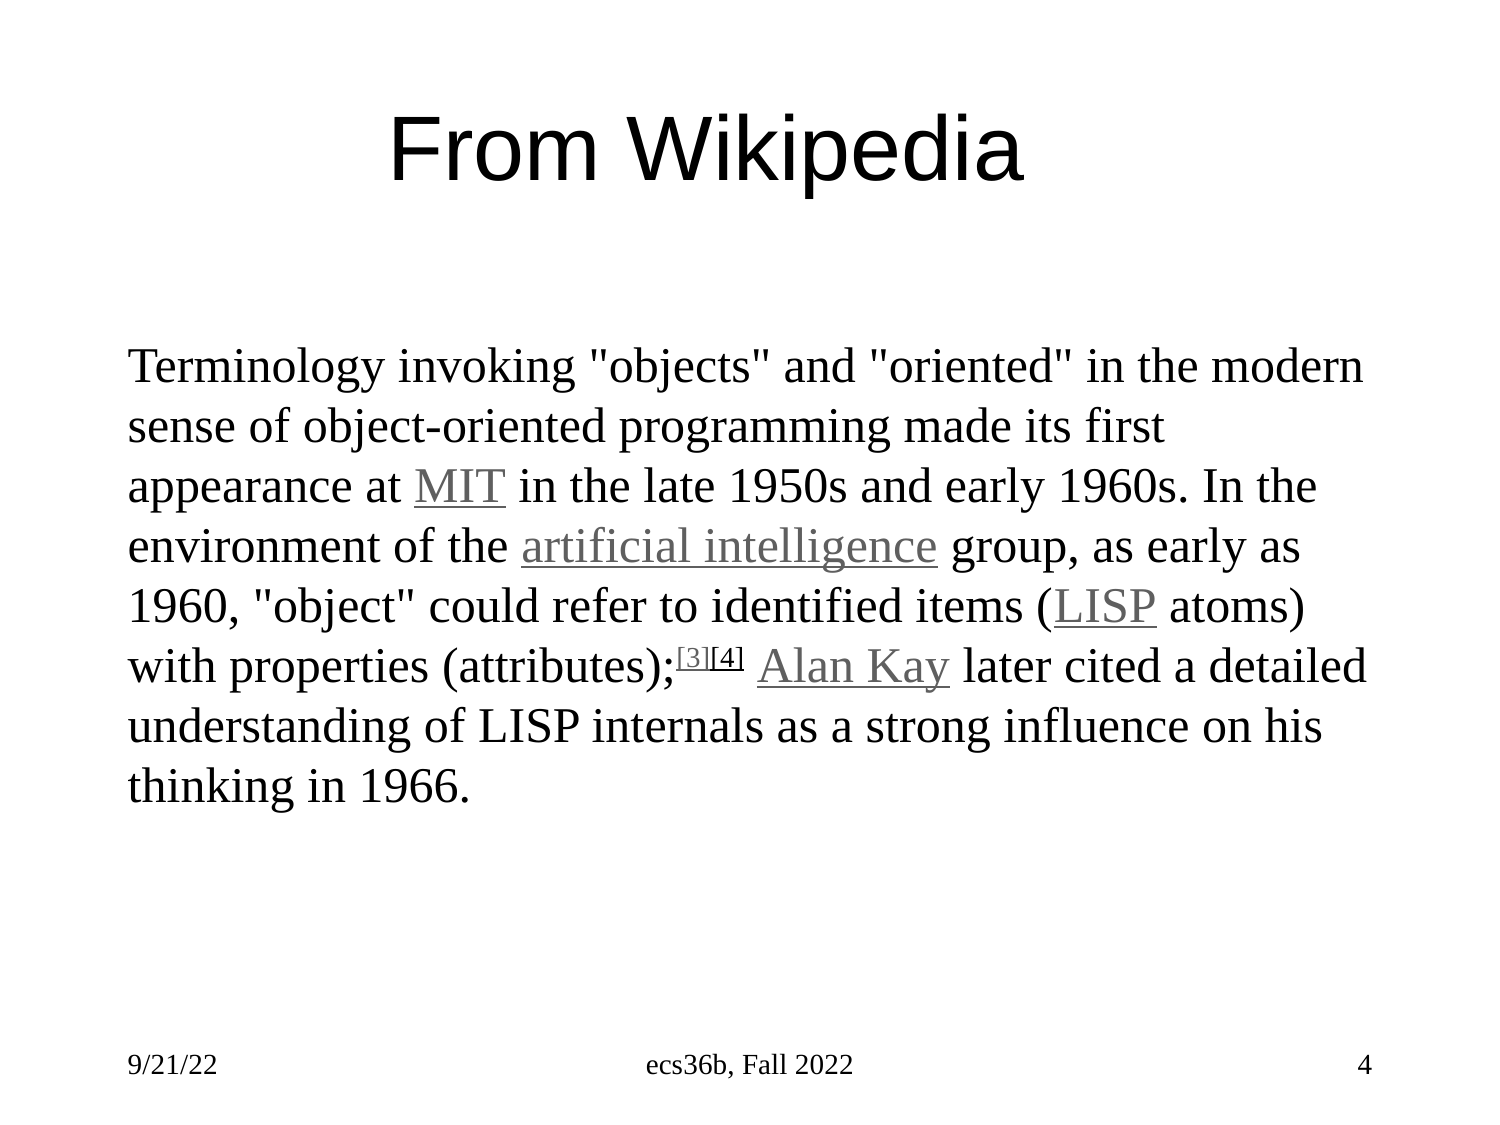

# From Wikipedia
Terminology invoking "objects" and "oriented" in the modern sense of object-oriented programming made its first appearance at MIT in the late 1950s and early 1960s. In the environment of the artificial intelligence group, as early as 1960, "object" could refer to identified items (LISP atoms) with properties (attributes);[3][4] Alan Kay later cited a detailed understanding of LISP internals as a strong influence on his thinking in 1966.
9/21/22
ecs36b, Fall 2022
4